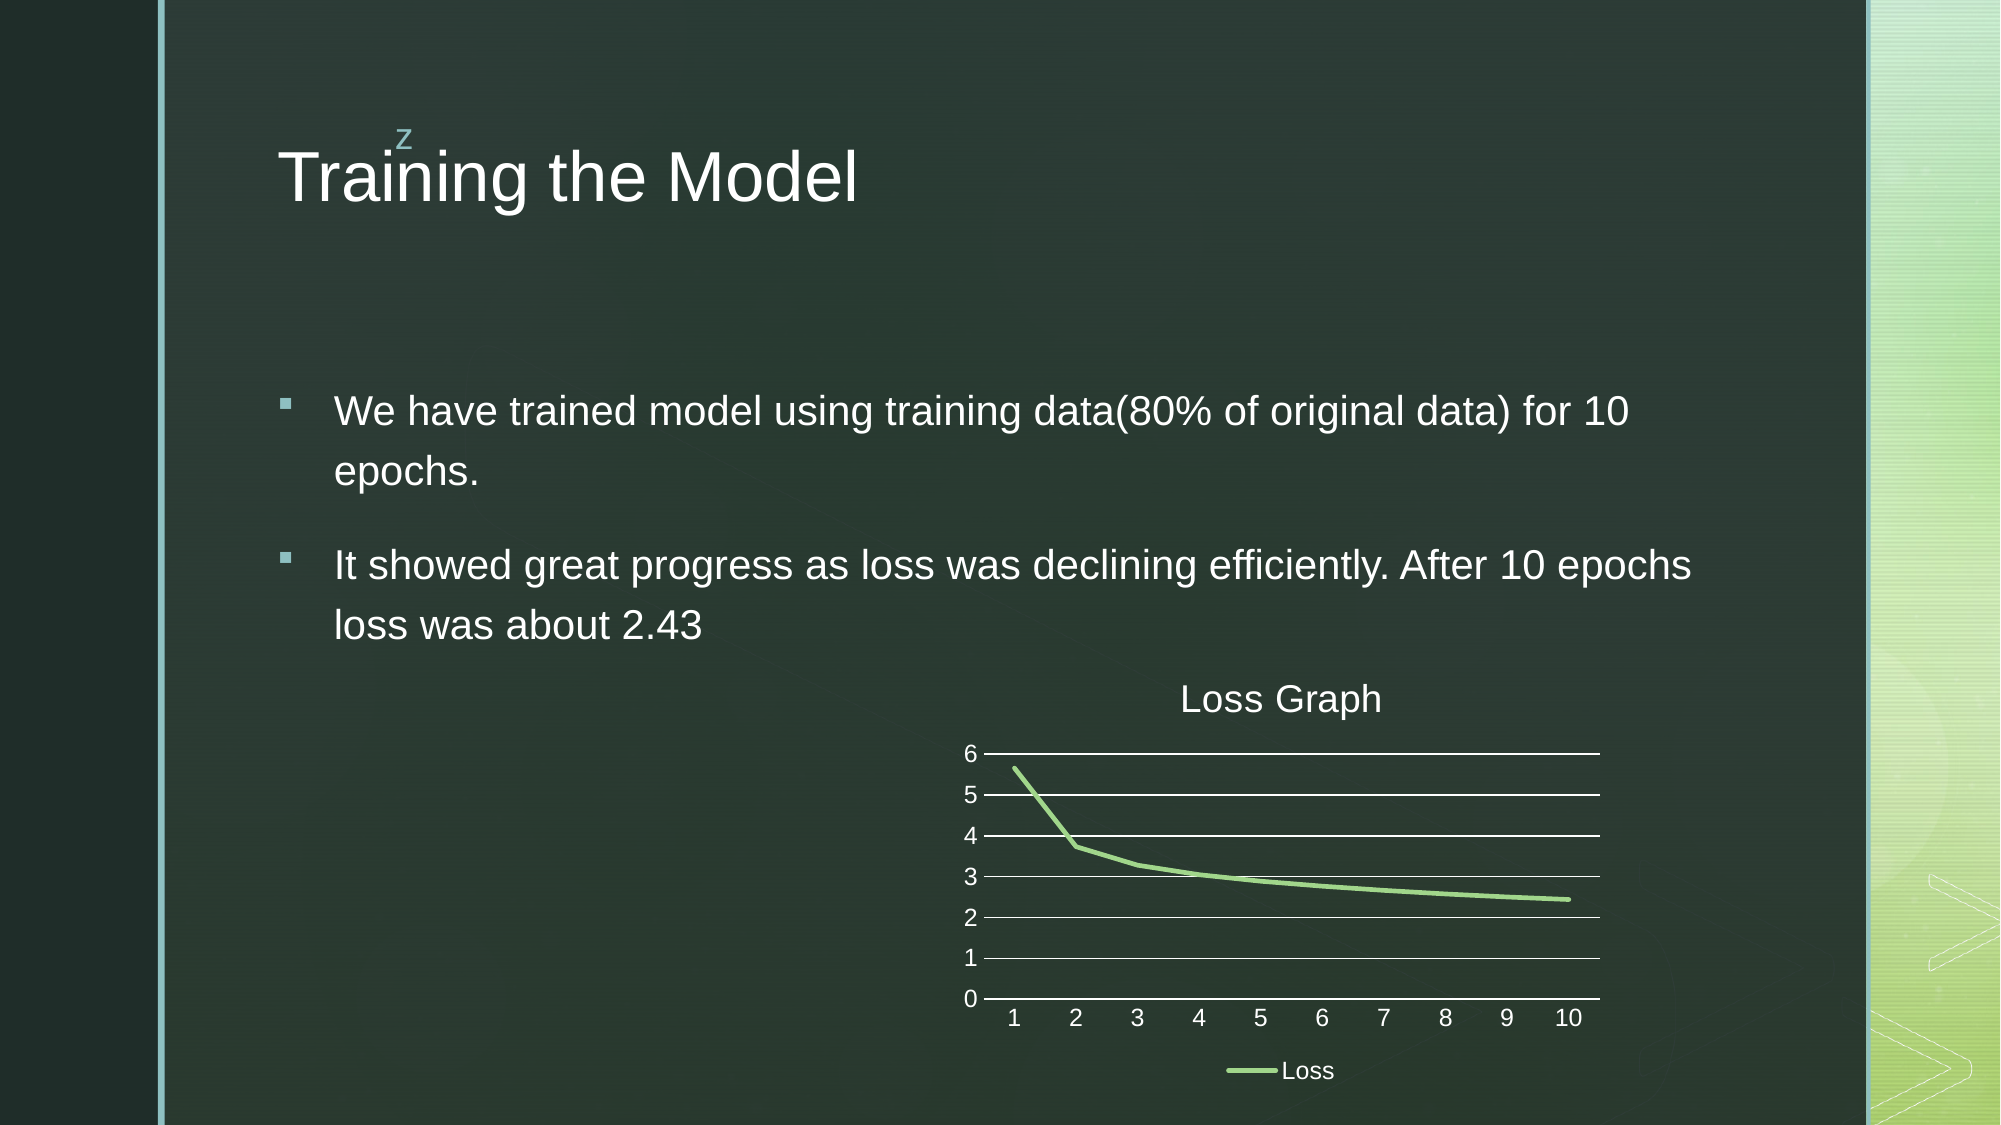

# Training the Model
We have trained model using training data(80% of original data) for 10 epochs.
It showed great progress as loss was declining efficiently. After 10 epochs loss was about 2.43

### Chart: Loss Graph

| Category | Loss |
|---|---|
| 1 | 5.6576 |
| 2 | 3.734 |
| 3 | 3.2804 |
| 4 | 3.0461 |
| 5 | 2.8868 |
| 6 | 2.7651 |
| 7 | 2.6627 |
| 8 | 2.5754 |
| 9 | 2.5011 |
| 10 | 2.4388 |